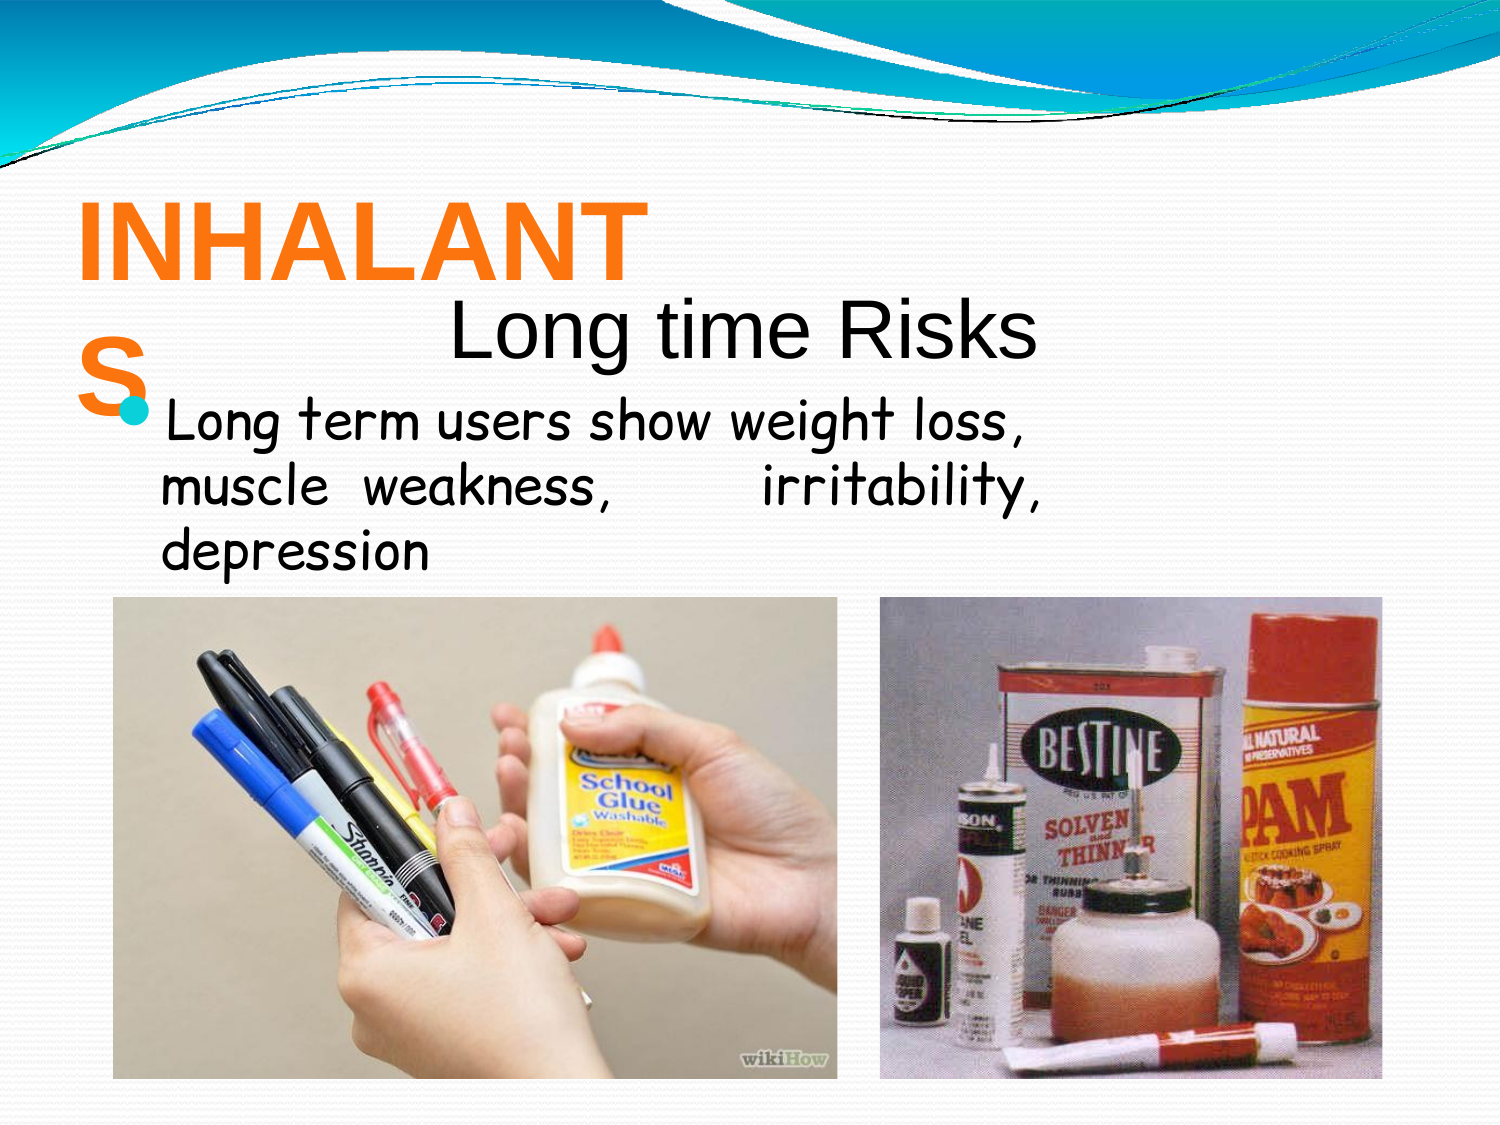

# INHALANTS
Long time Risks
Long term users show weight loss, muscle  weakness,	irritability, depression